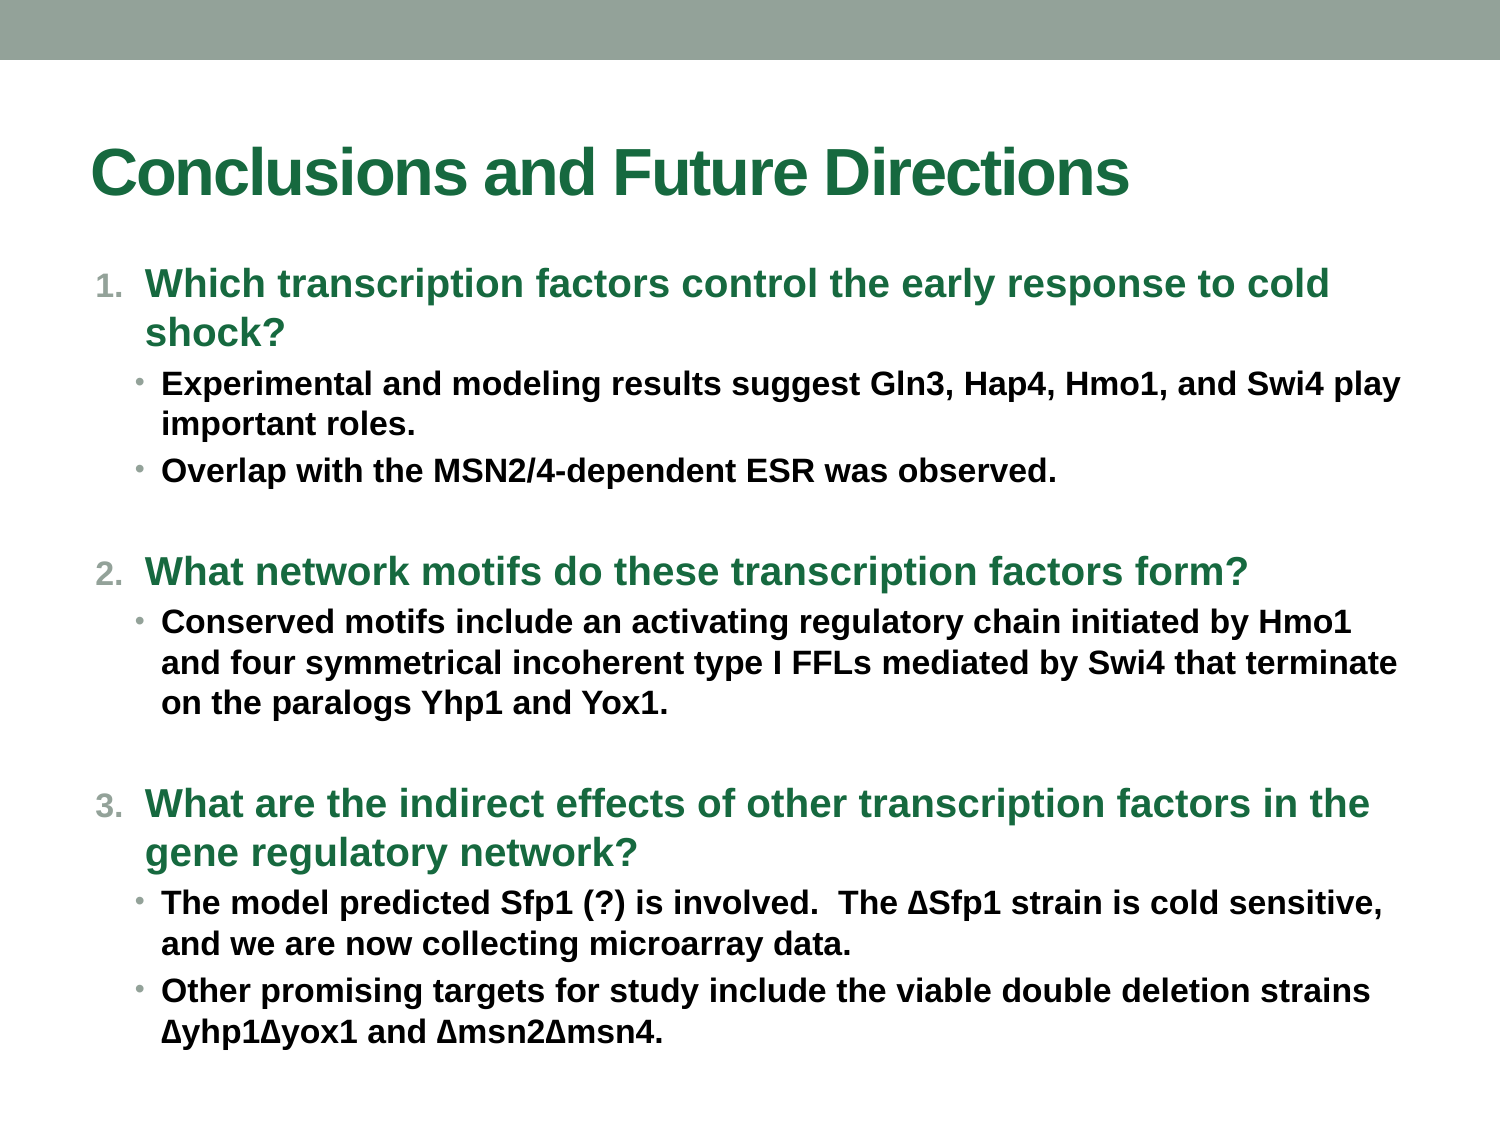

# Conclusions and Future Directions
Which transcription factors control the early response to cold shock?
Experimental and modeling results suggest Gln3, Hap4, Hmo1, and Swi4 play important roles.
Overlap with the MSN2/4-dependent ESR was observed.

What network motifs do these transcription factors form?
Conserved motifs include an activating regulatory chain initiated by Hmo1 and four symmetrical incoherent type I FFLs mediated by Swi4 that terminate on the paralogs Yhp1 and Yox1.

What are the indirect effects of other transcription factors in the gene regulatory network?
The model predicted Sfp1 (?) is involved.  The ∆Sfp1 strain is cold sensitive, and we are now collecting microarray data.
Other promising targets for study include the viable double deletion strains ∆yhp1∆yox1 and ∆msn2∆msn4.